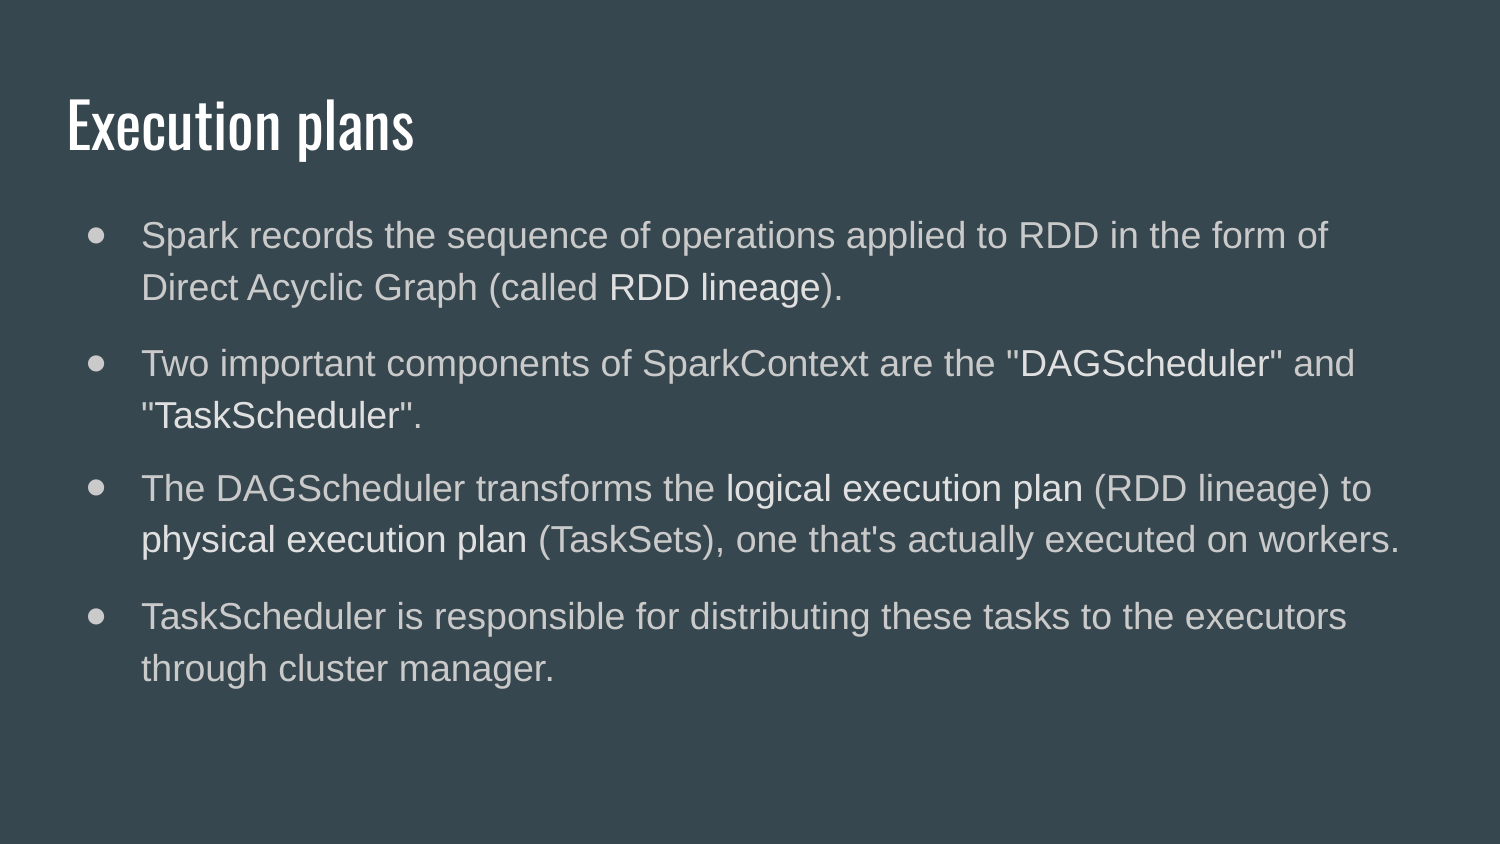

# Execution plans
Spark records the sequence of operations applied to RDD in the form of Direct Acyclic Graph (called RDD lineage).
Two important components of SparkContext are the "DAGScheduler" and "TaskScheduler".
The DAGScheduler transforms the logical execution plan (RDD lineage) to physical execution plan (TaskSets), one that's actually executed on workers.
TaskScheduler is responsible for distributing these tasks to the executors through cluster manager.